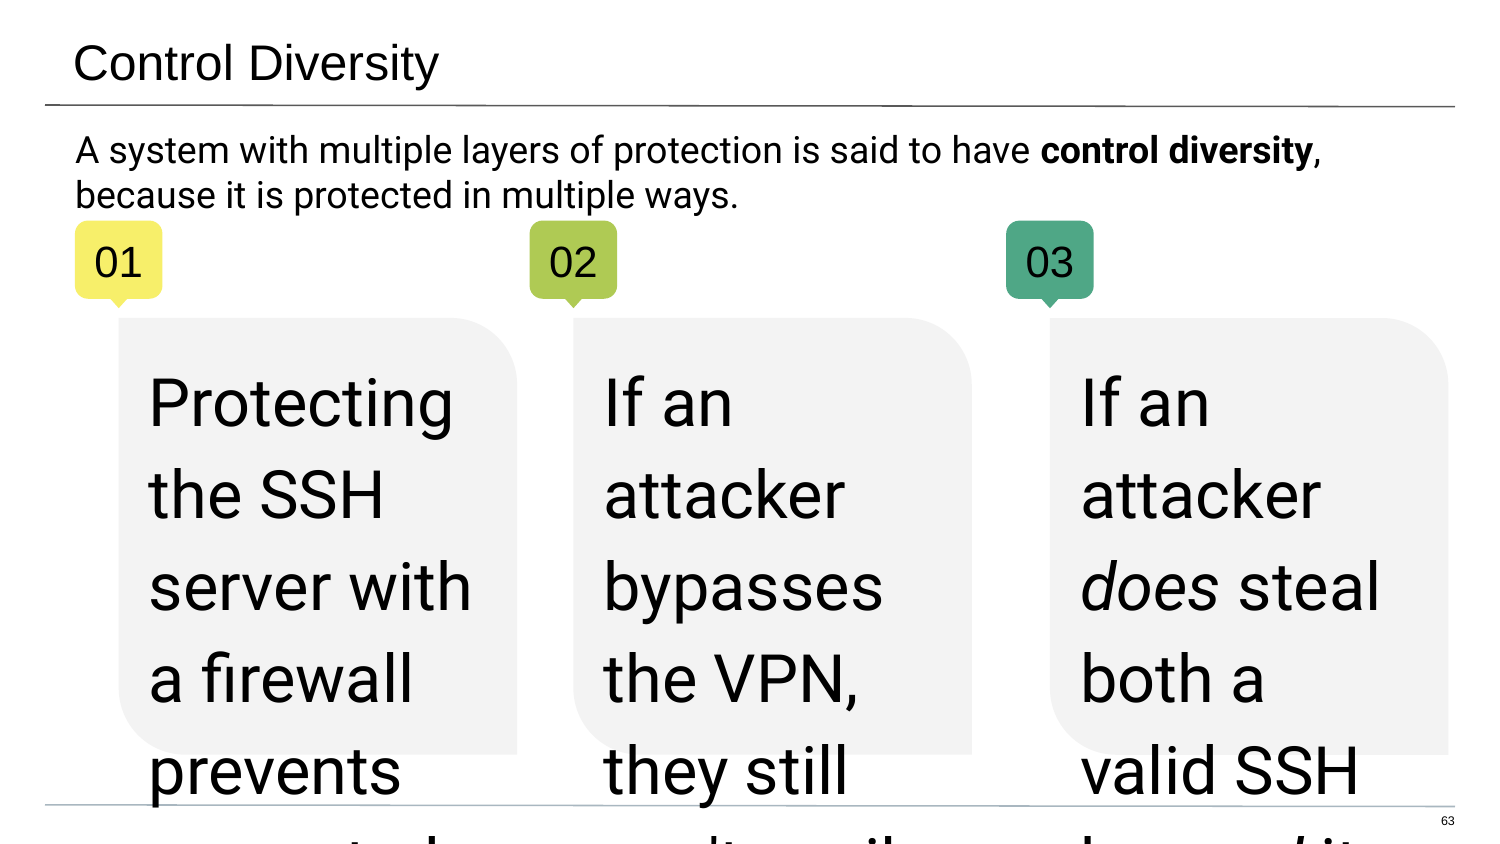

# Control Diversity
A system with multiple layers of protection is said to have control diversity, because it is protected in multiple ways.

Protecting the SSH server with a firewall prevents unwanted connections from unintentional attackers.
If an attacker bypasses the VPN, they still can't easily compromise the server. Since it forces users to authenticate with SSH keys and passwords, they can't easily brute-force the login.
If an attacker does steal both a valid SSH key and its password, they would only be able to compromise the server for a limited amount of time, since the stolen key would be invalidated in at most three months.

63